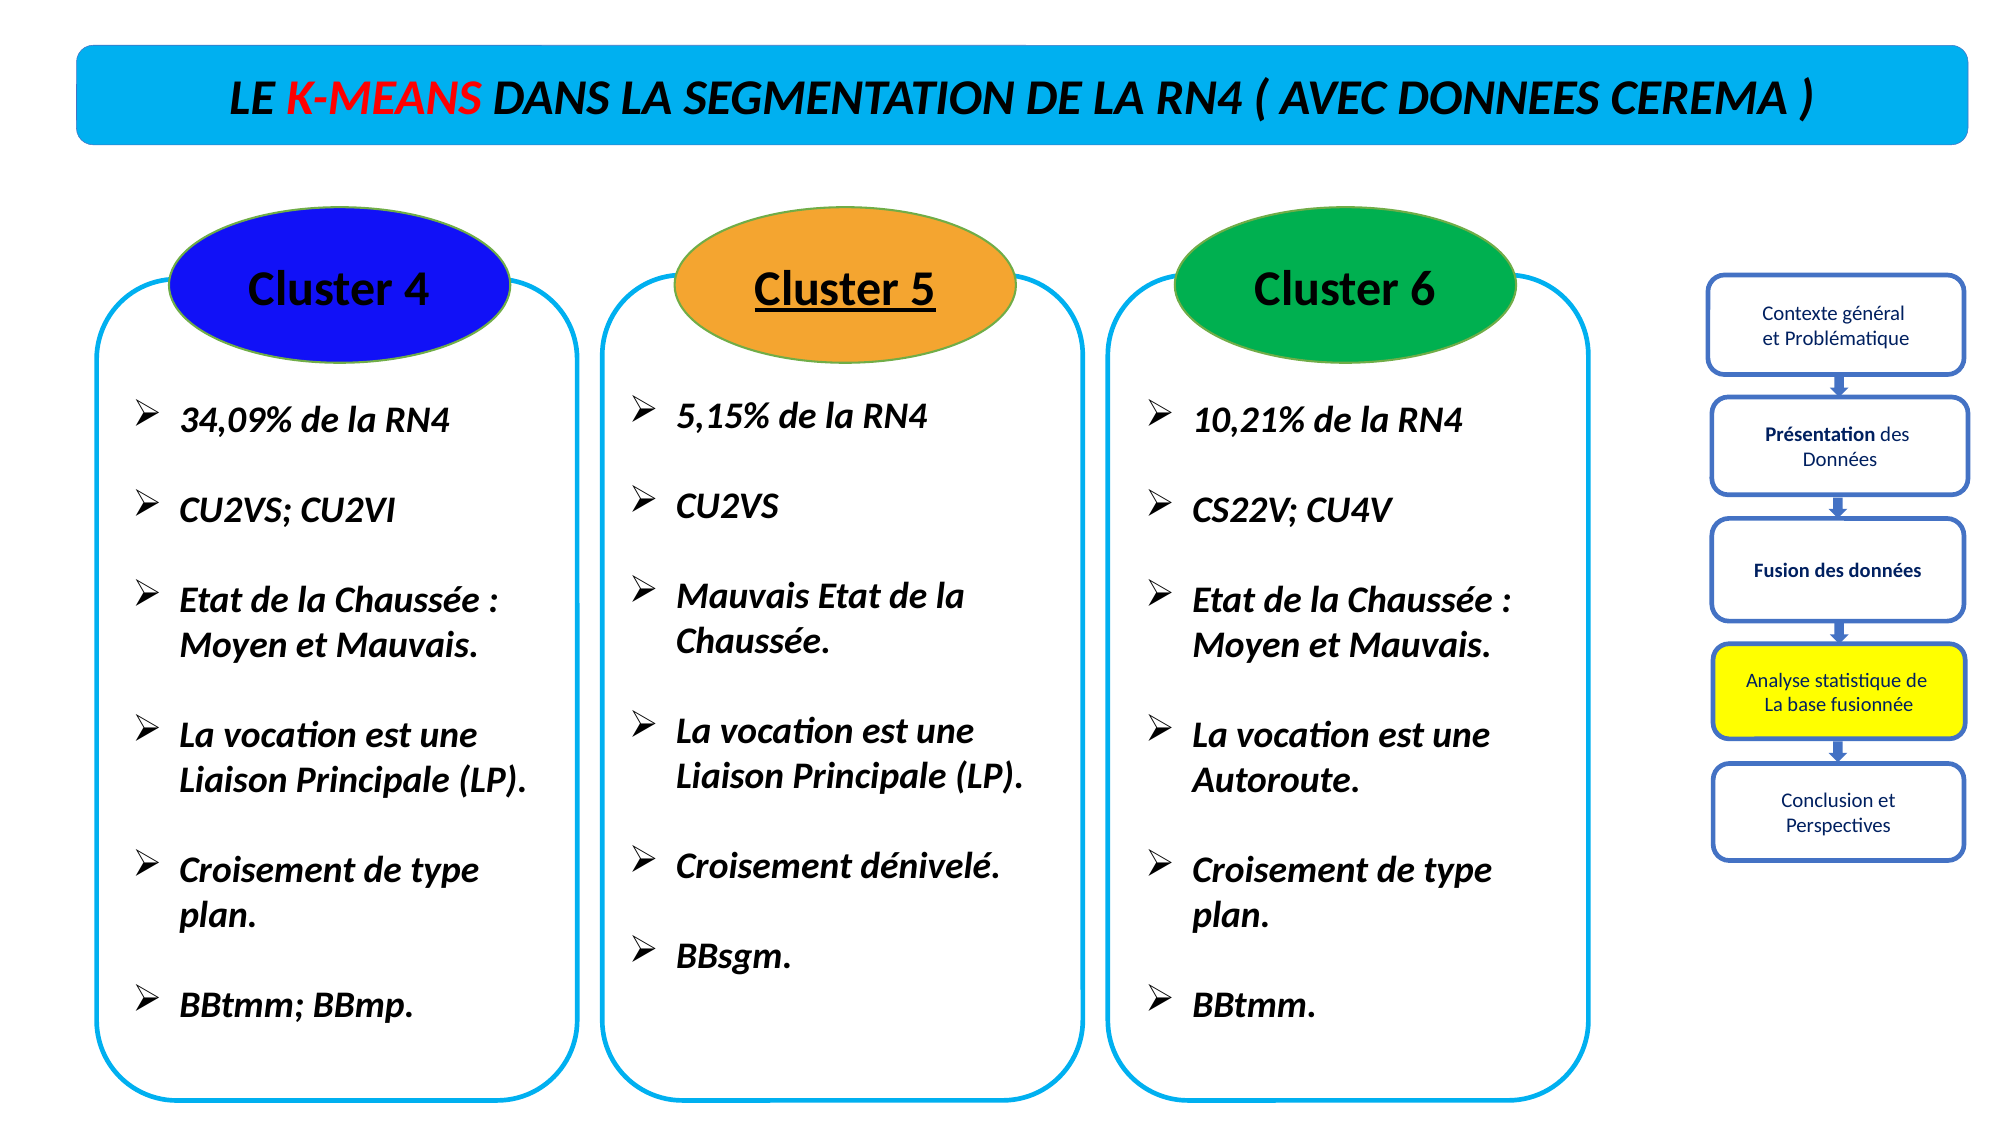

LE K-MEANS DANS LA SEGMENTATION DE LA RN4 ( AVEC DONNEES CEREMA )
Cluster 4
Cluster 5
Cluster 6

Contexte général
et Problématique

5,15% de la RN4

CU2VS

Mauvais Etat de la Chaussée.

La vocation est une Liaison Principale (LP).

Croisement dénivelé.

BBsgm.
34,09% de la RN4

CU2VS; CU2VI

Etat de la Chaussée : Moyen et Mauvais.

La vocation est une Liaison Principale (LP).

Croisement de type plan.

BBtmm; BBmp.
10,21% de la RN4

CS22V; CU4V

Etat de la Chaussée : Moyen et Mauvais.

La vocation est une Autoroute.

Croisement de type plan.

BBtmm.
Présentation des
Données

Fusion des données

Analyse statistique de
La base fusionnée

Conclusion et Perspectives